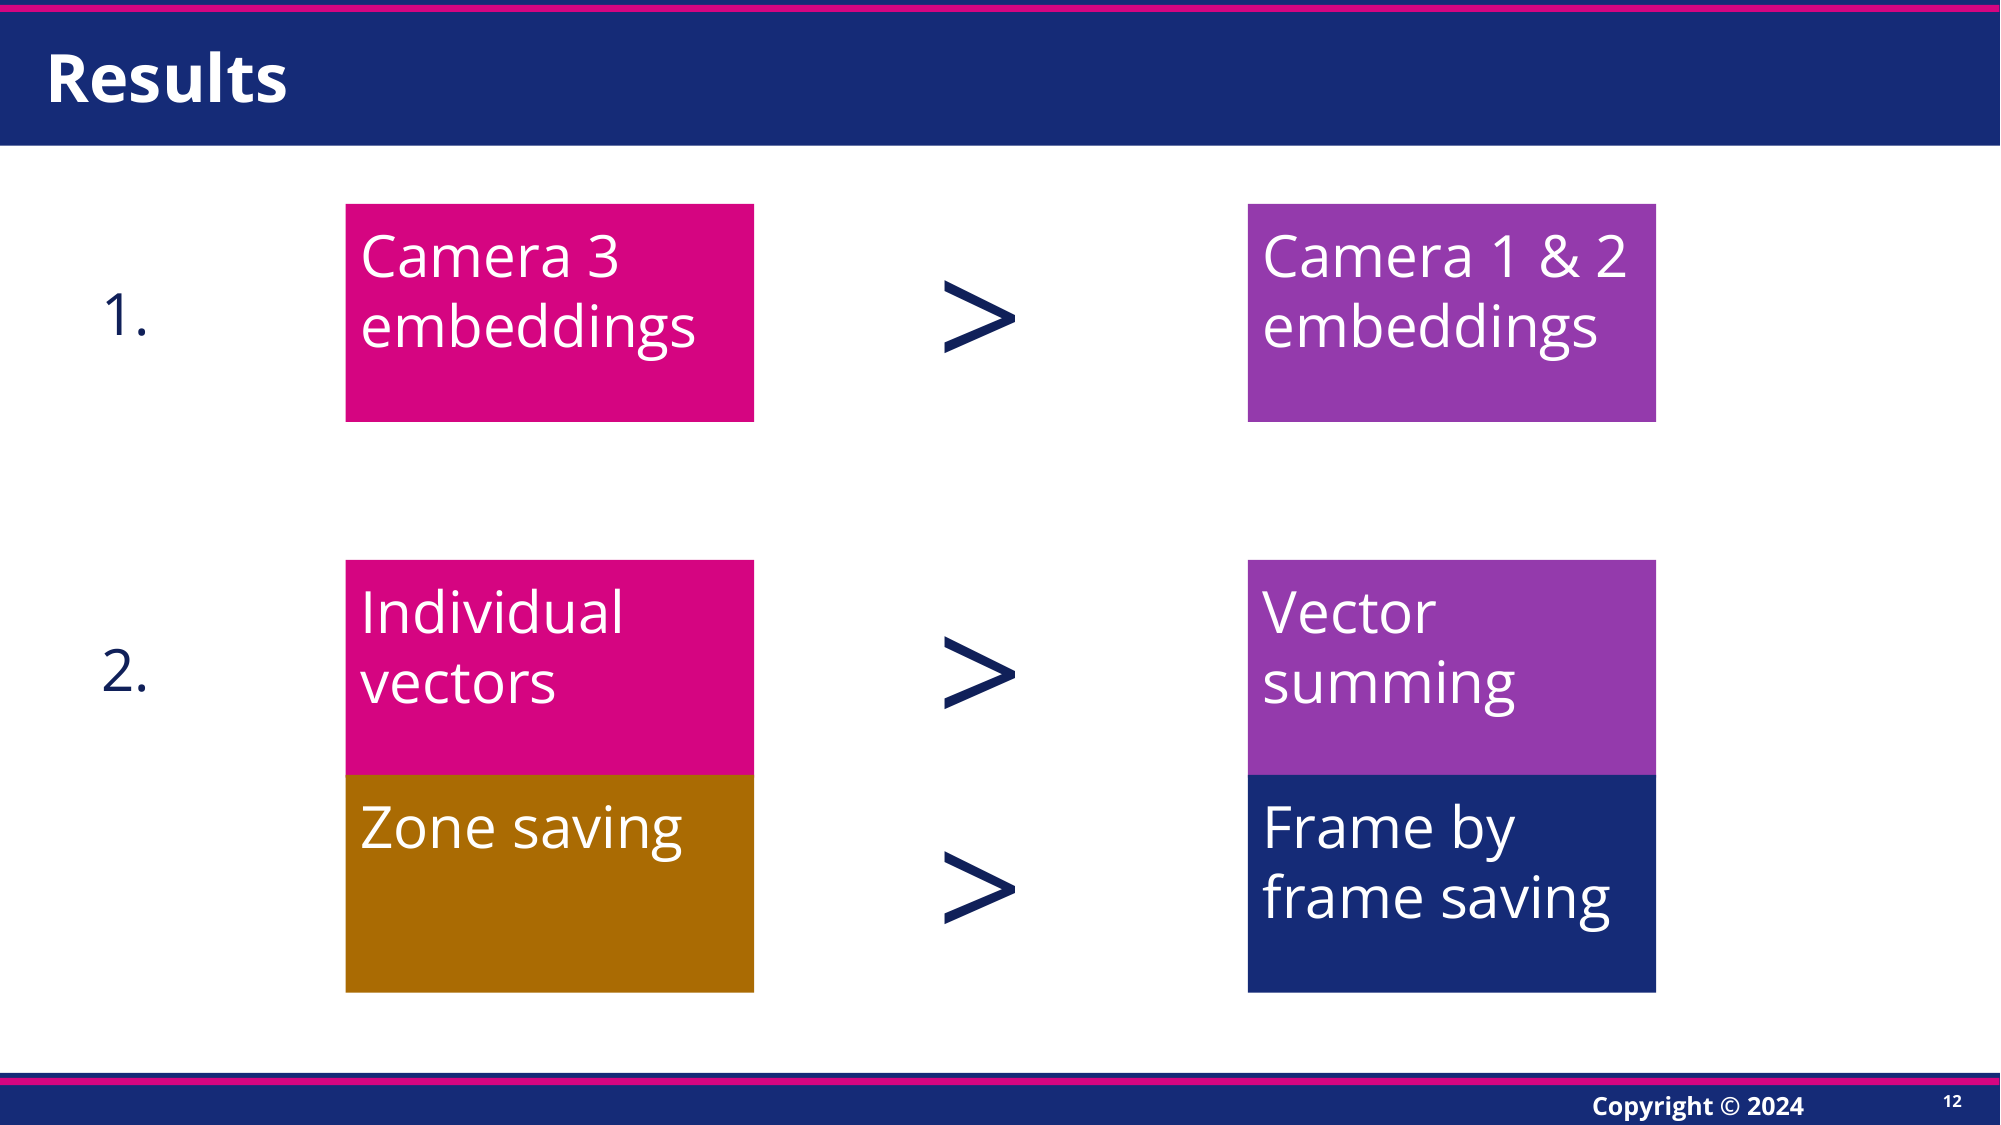

# Results
Camera 3 embeddings
Camera 1 & 2 embeddings
>
1.
Individual vectors
Vector summing
>
2.
Zone saving
Frame by frame saving
>
12